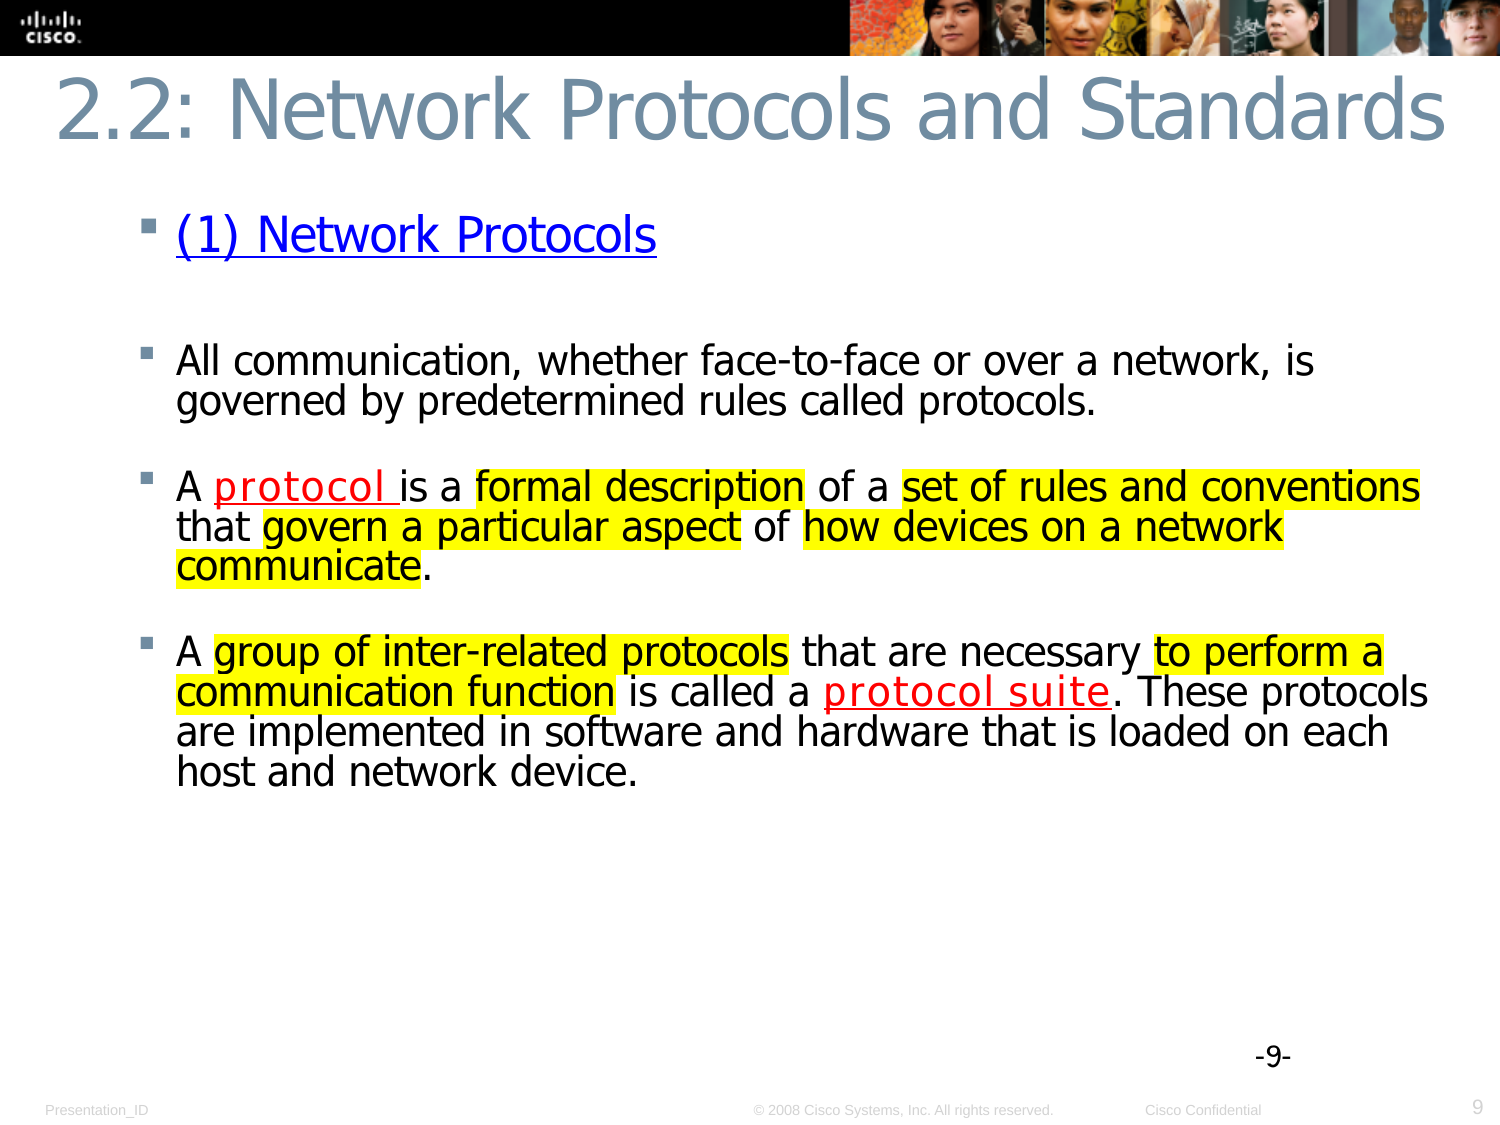

2.2: Network Protocols and Standards
(1) Network Protocols

All communication, whether face-to-face or over a network, is governed by predetermined rules called protocols.

A protocol is a formal description of a set of rules and conventions that govern a particular aspect of how devices on a network communicate.

A group of inter-related protocols that are necessary to perform a communication function is called a protocol suite. These protocols are implemented in software and hardware that is loaded on each host and network device.

-9-